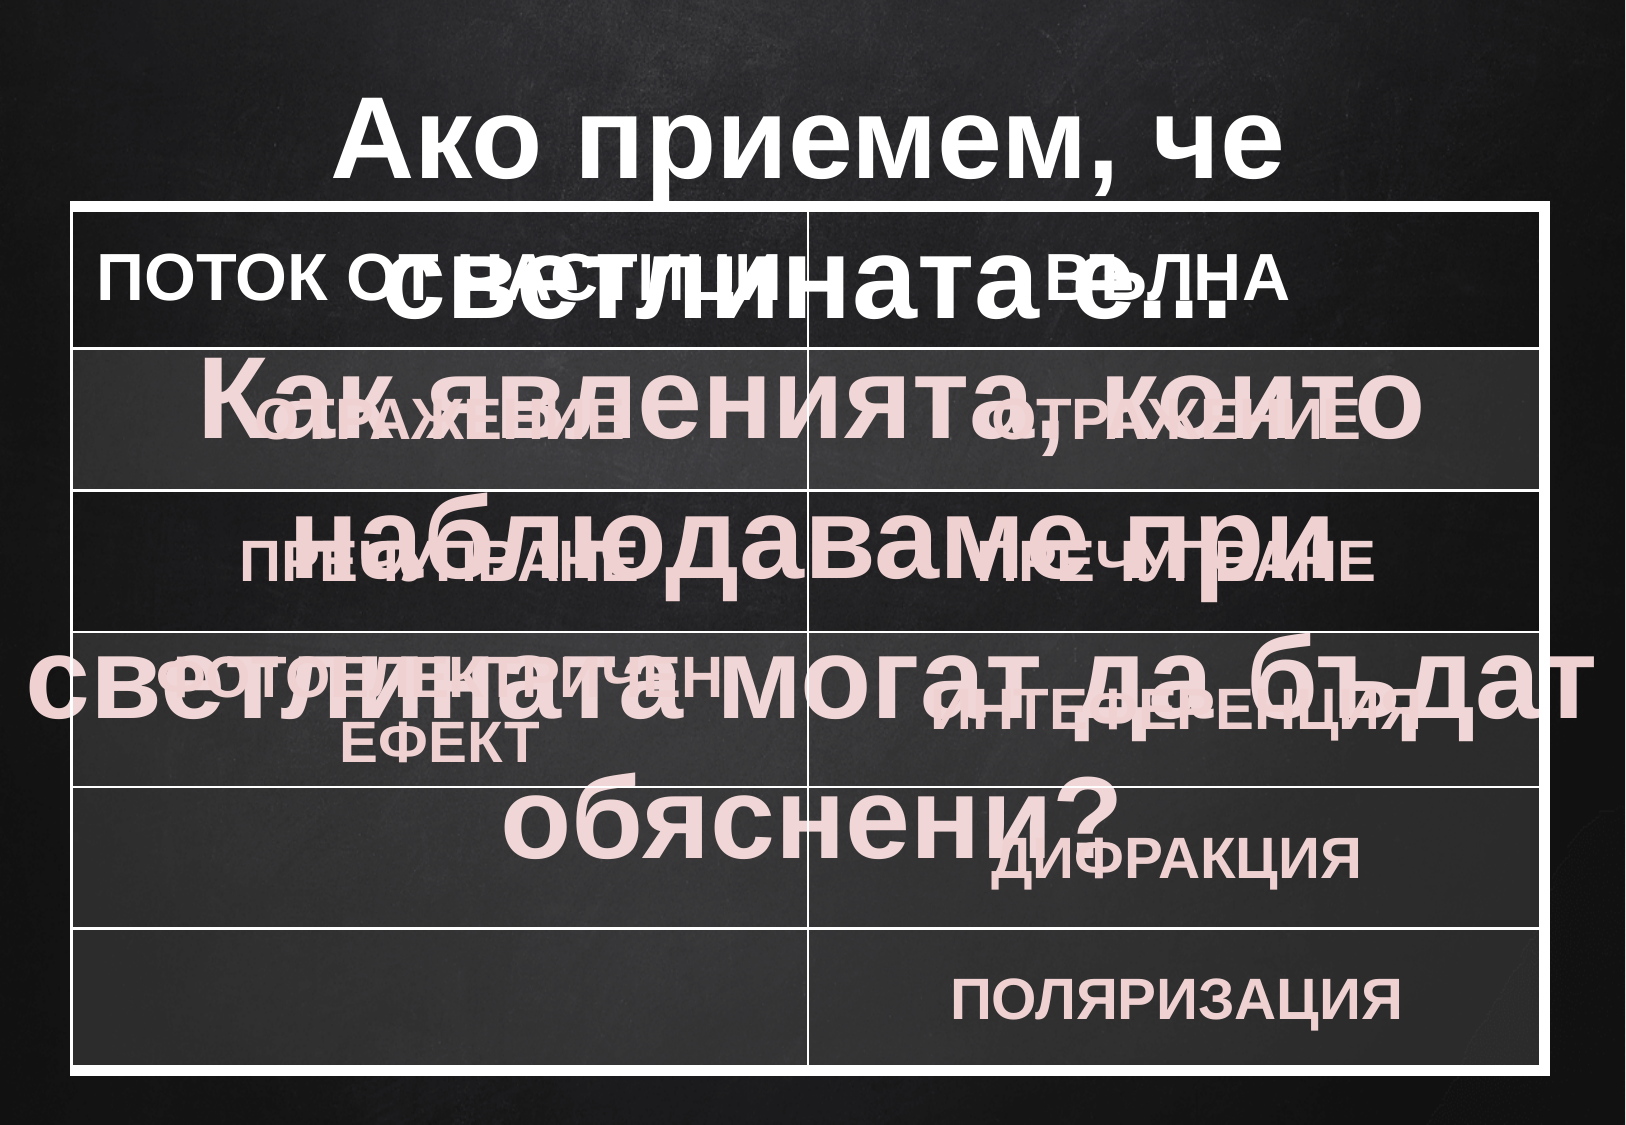

Ако приемем, че светлината е...
| ПОТОК ОТ ЧАСТИЦИ | ВЪЛНА |
| --- | --- |
| ОТРАЖЕНИЕ | ОТРАЖЕНИЕ |
| ПРЕЧУПВАНЕ | ПРЕЧУПВАНЕ |
| ФОТОЕЛЕКТРИЧЕН ЕФЕКТ | ИНТЕФЕРЕНЦИЯ |
|  | ДИФРАКЦИЯ |
|  | ПОЛЯРИЗАЦИЯ |
Как явленията, които наблюдаваме при светлината могат да бъдат обяснени?